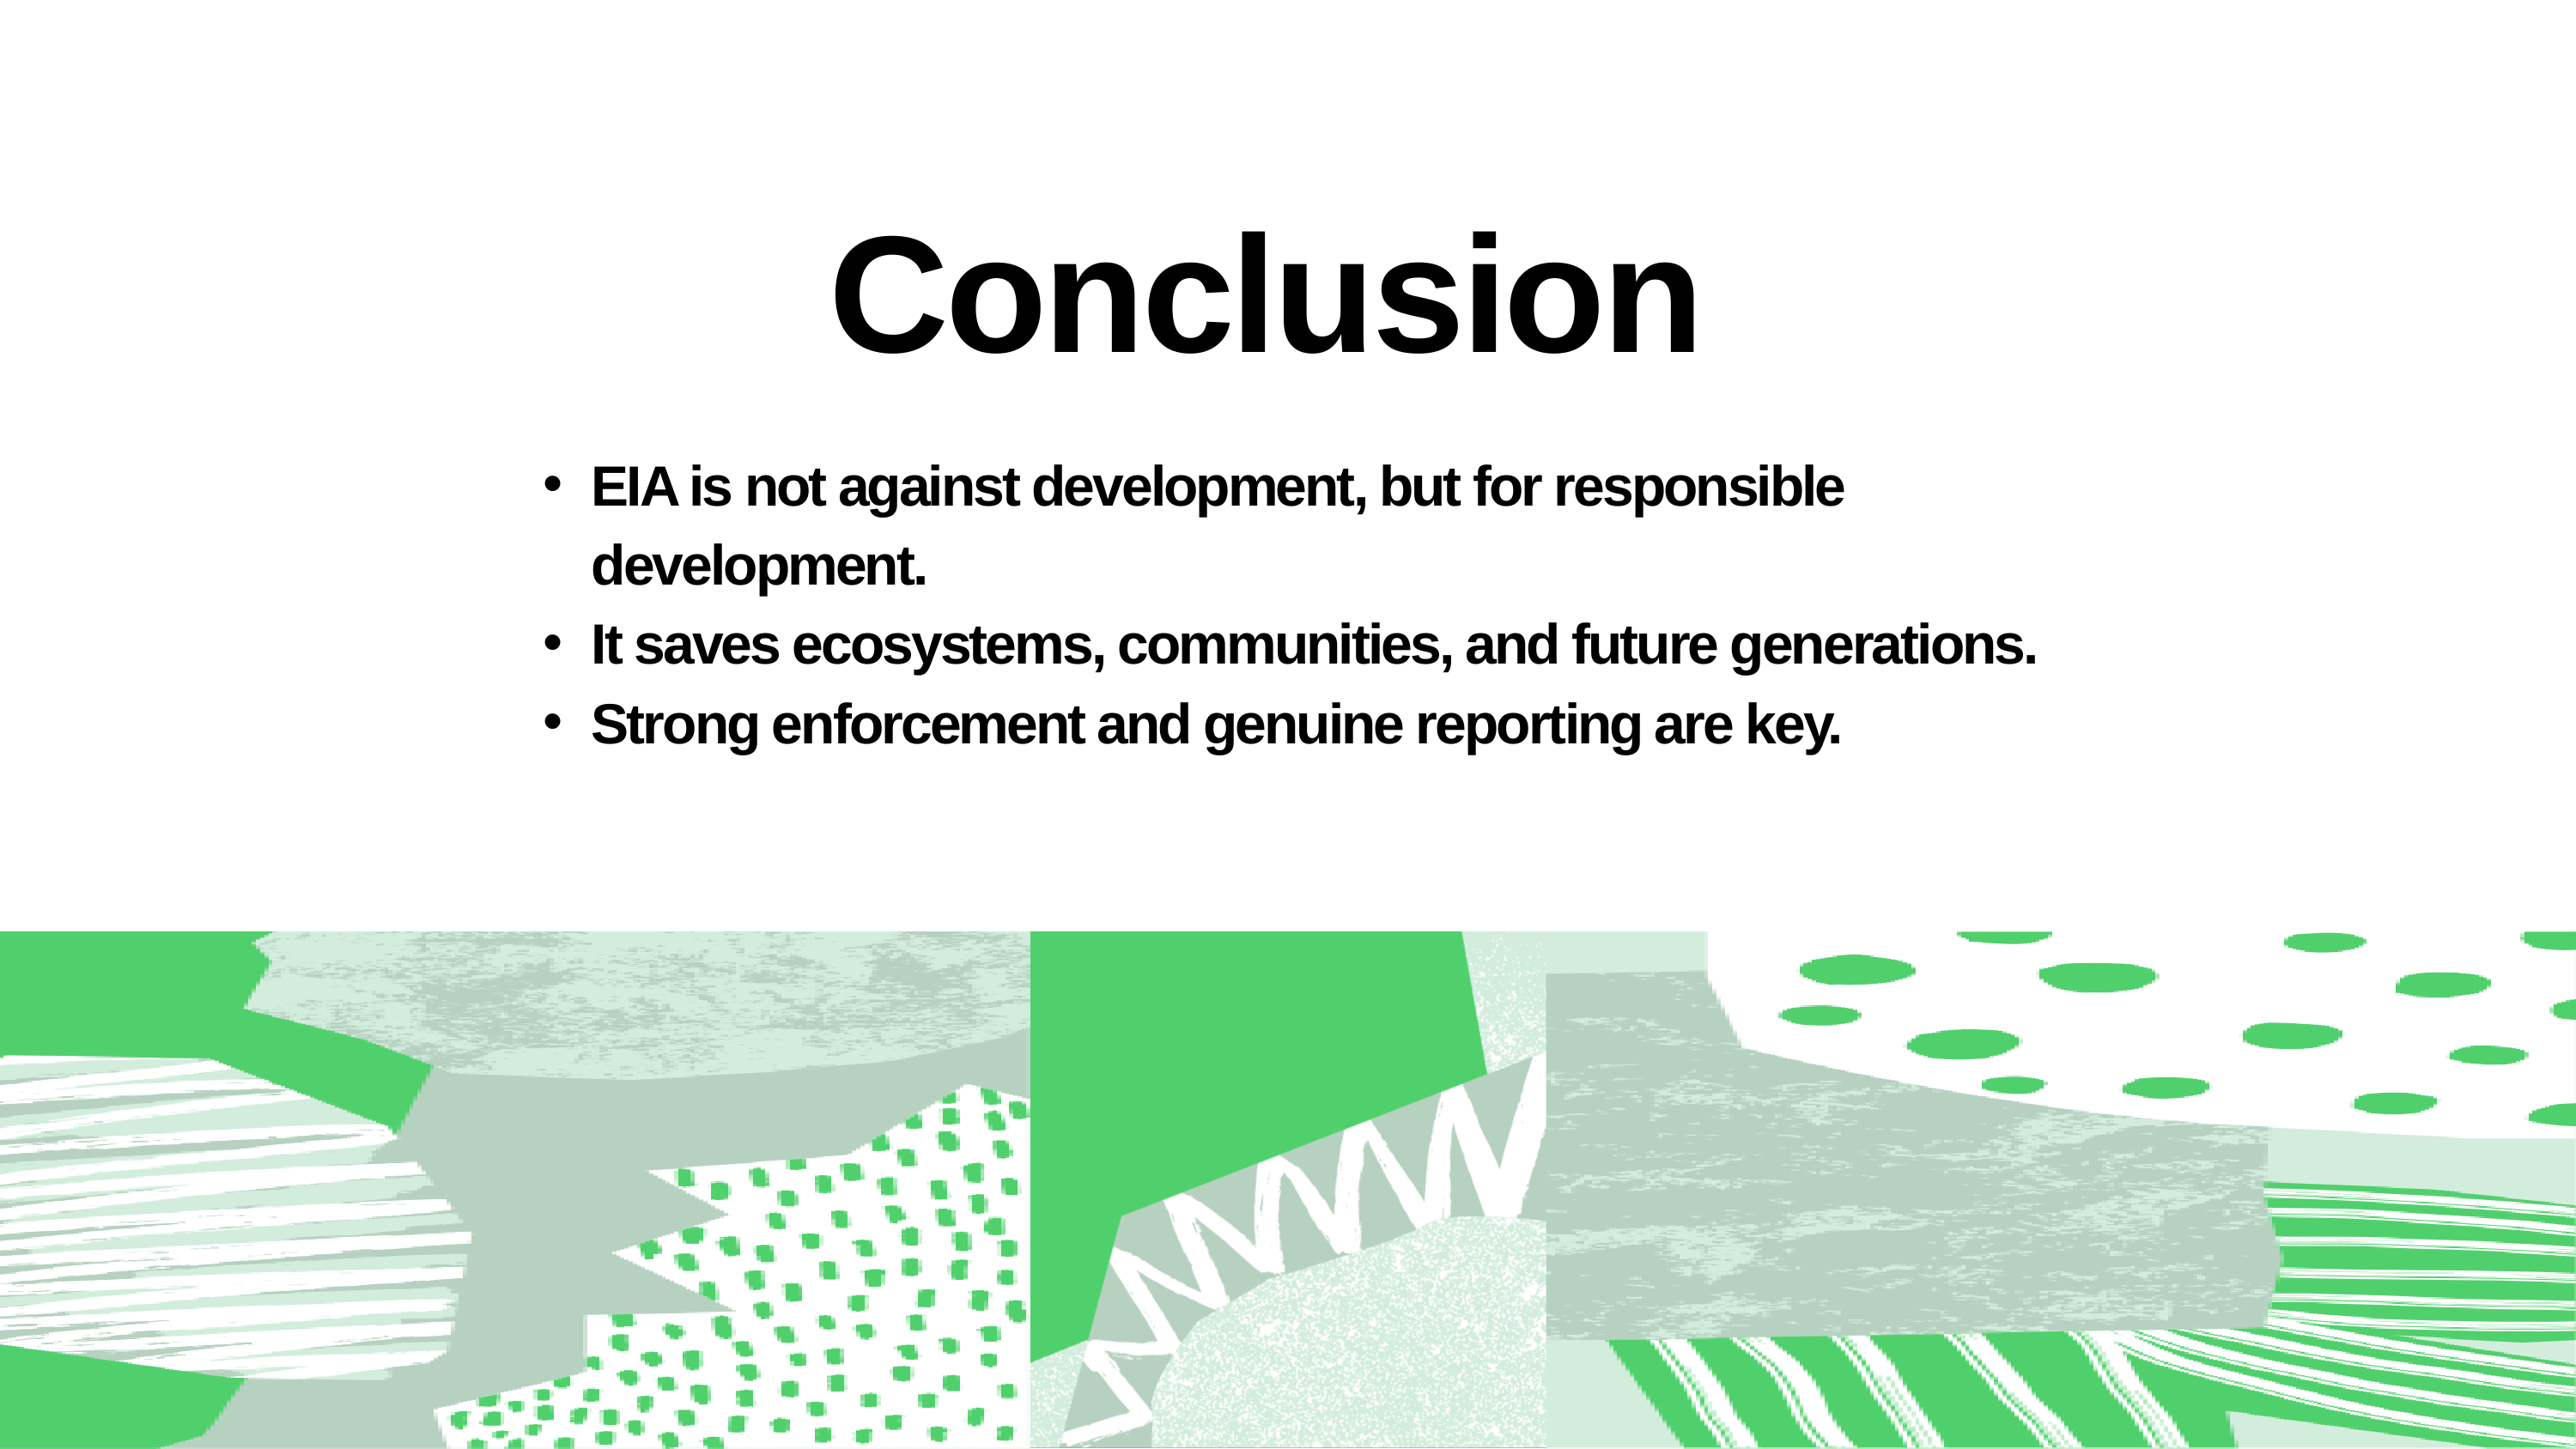

Conclusion
EIA is not against development, but for responsible development.
It saves ecosystems, communities, and future generations.
Strong enforcement and genuine reporting are key.